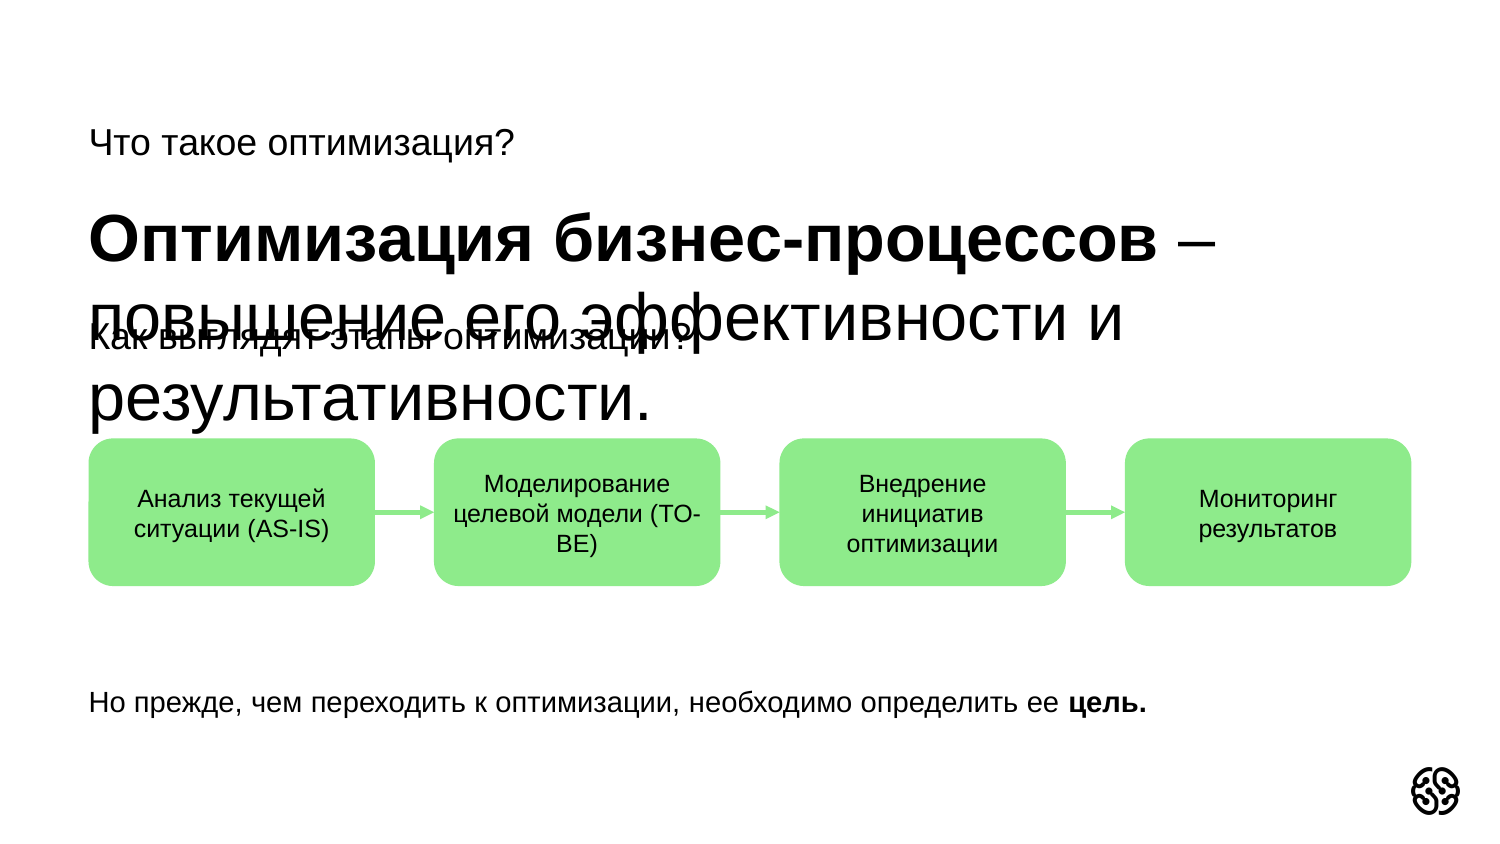

# Что такое оптимизация?
Оптимизация бизнес-процессов – повышение его эффективности и результативности.

Как выглядят этапы оптимизации?
Анализ текущей ситуации (AS-IS)
Моделирование целевой модели (TO-BE)
Внедрение инициатив оптимизации
Мониторинг результатов
Но прежде, чем переходить к оптимизации, необходимо определить ее цель.